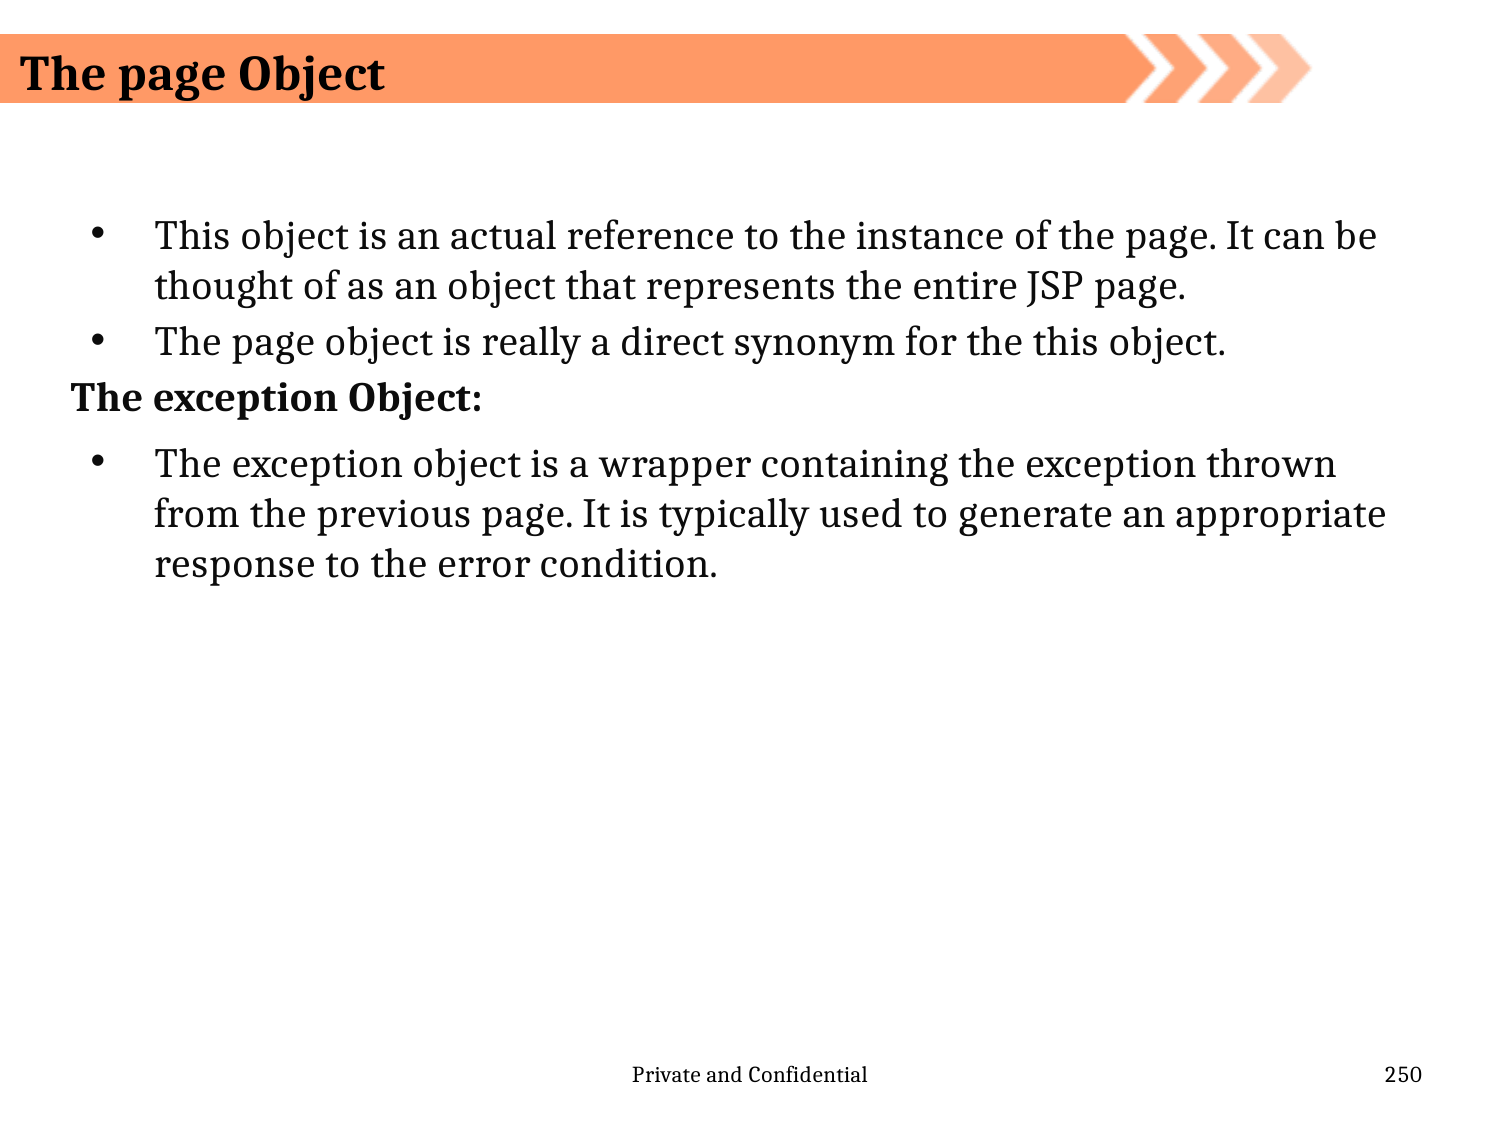

# The page Object
This object is an actual reference to the instance of the page. It can be thought of as an object that represents the entire JSP page.
The page object is really a direct synonym for the this object.
The exception Object:
The exception object is a wrapper containing the exception thrown from the previous page. It is typically used to generate an appropriate response to the error condition.